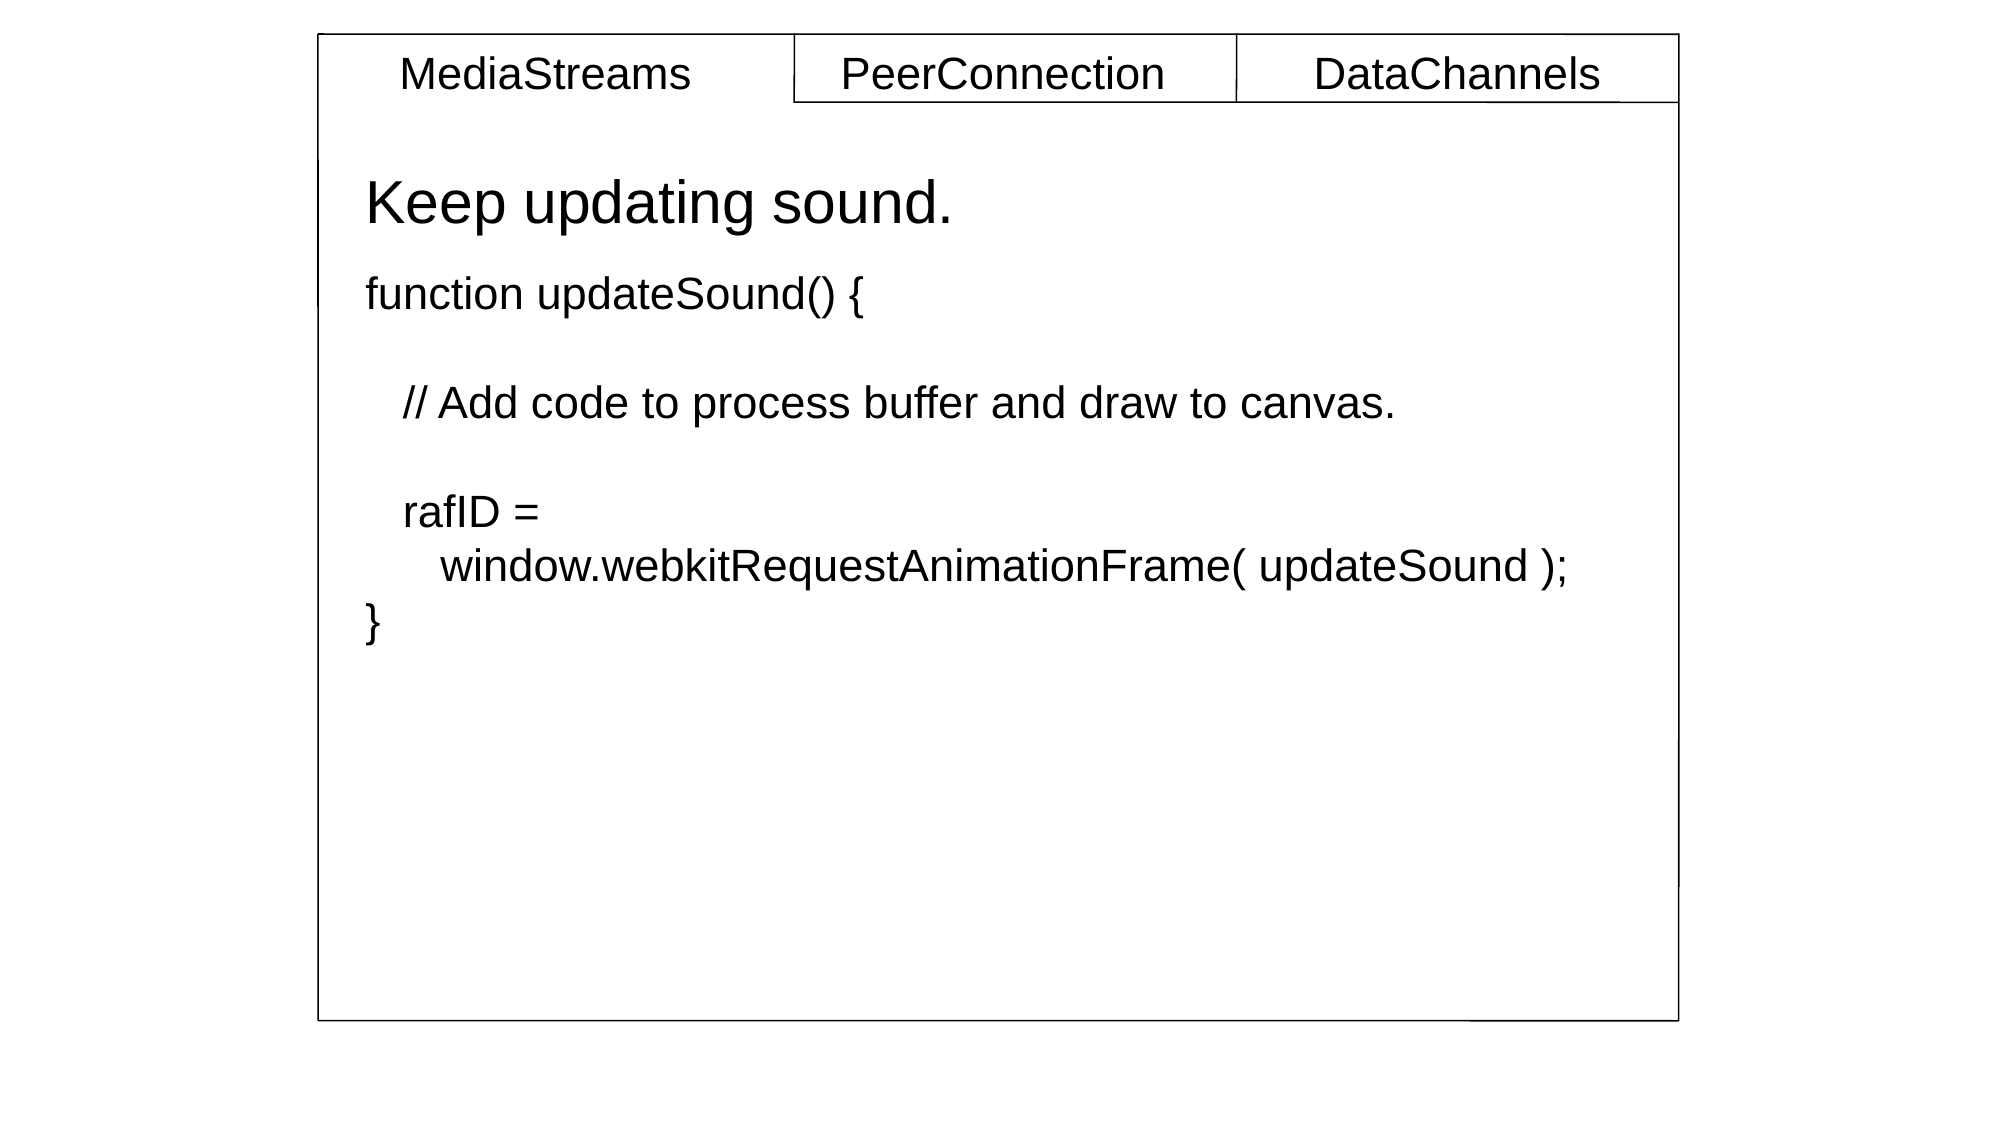

MediaStreams
PeerConnection
DataChannels

Keep updating sound.
function updateSound() {

   // Add code to process buffer and draw to canvas.

   rafID =
      window.webkitRequestAnimationFrame( updateSound );
}